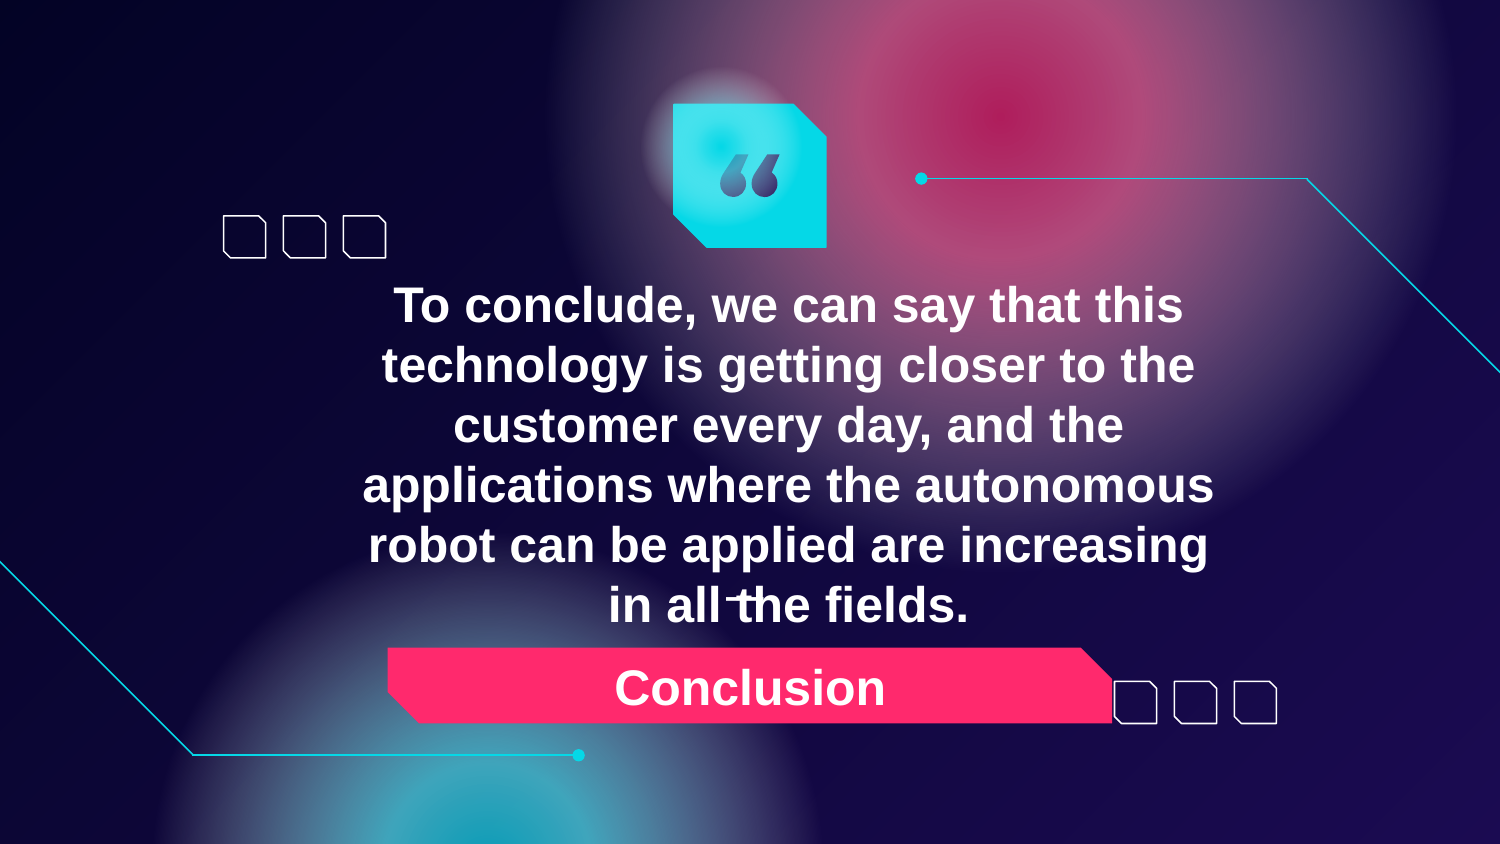

To conclude, we can say that this technology is getting closer to the customer every day, and the applications where the autonomous robot can be applied are increasing in all the fields.
# —
              Conclusion